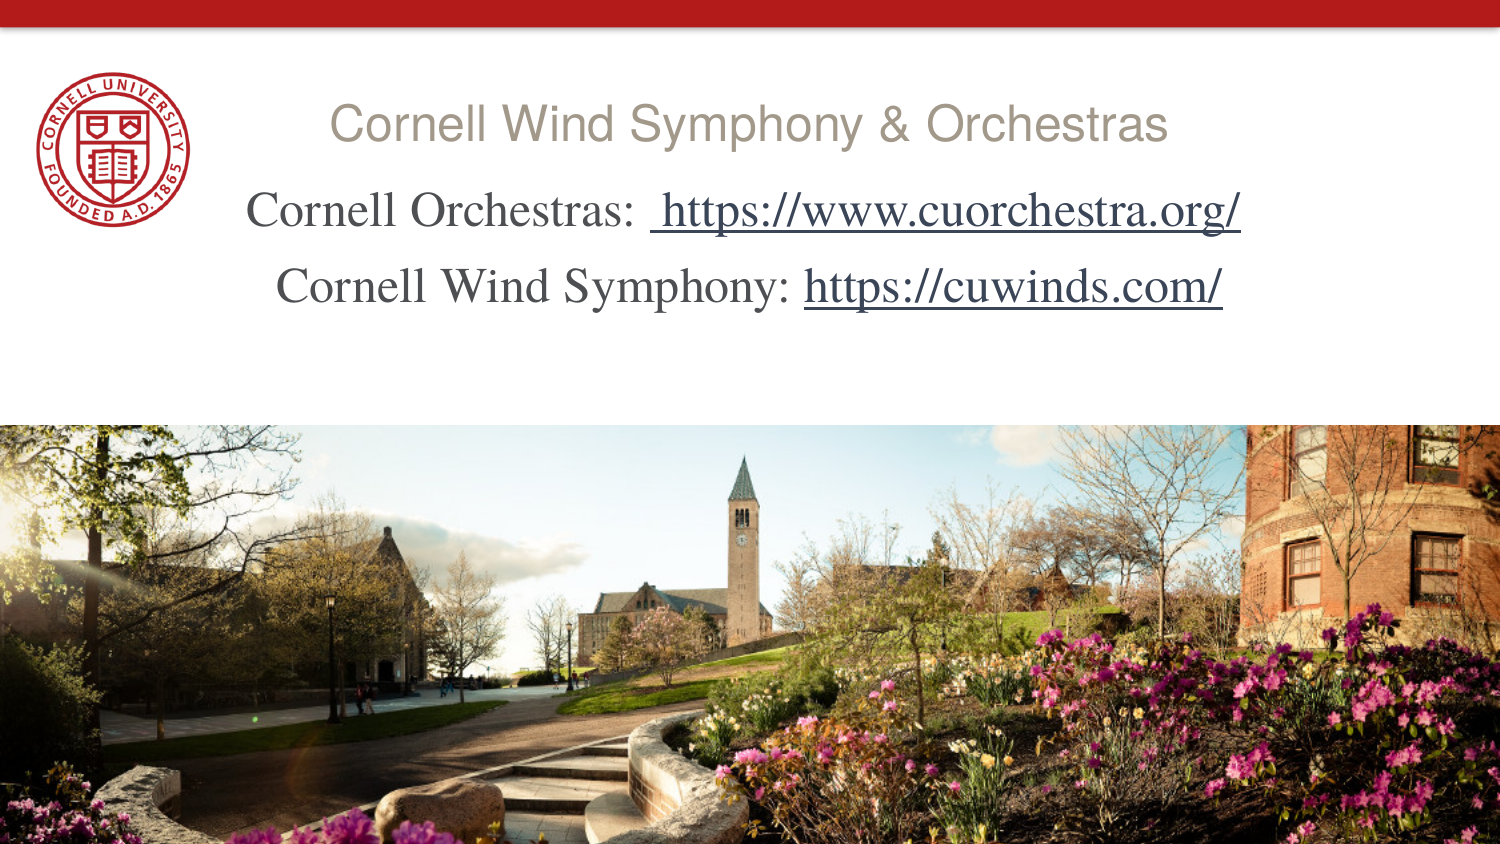

# Cornell Wind Symphony & Orchestras
Cornell Orchestras:  https://www.cuorchestra.org/
Cornell Wind Symphony: https://cuwinds.com/